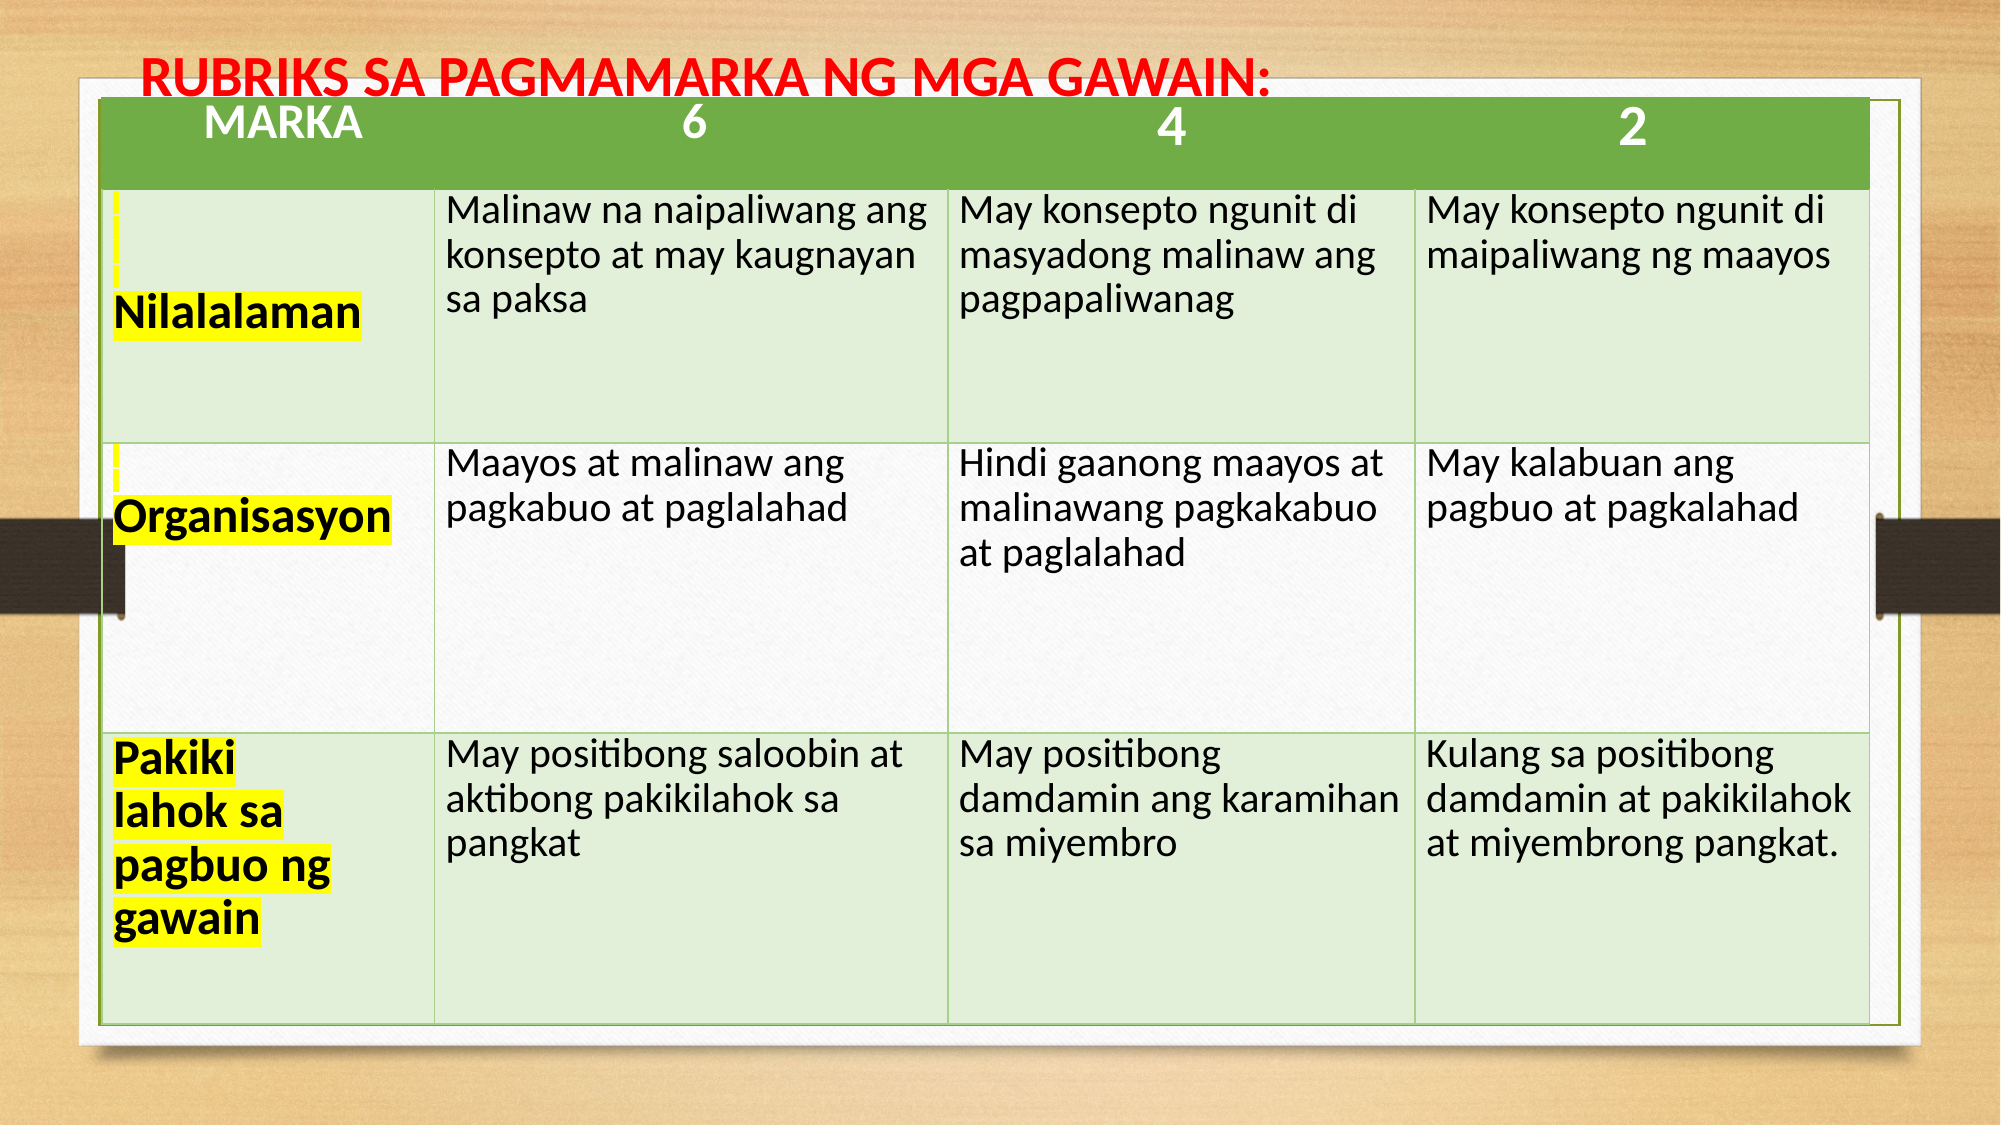

RUBRIKS SA PAGMAMARKA NG MGA GAWAIN:

| MARKA | 6 | 4 | 2 |
| --- | --- | --- | --- |
| Nilalalaman | Malinaw na naipaliwang ang konsepto at may kaugnayan sa paksa | May konsepto ngunit di masyadong malinaw ang pagpapaliwanag | May konsepto ngunit di maipaliwang ng maayos |
| Organisasyon | Maayos at malinaw ang pagkabuo at paglalahad | Hindi gaanong maayos at malinawang pagkakabuo at paglalahad | May kalabuan ang pagbuo at pagkalahad |
| Pakiki lahok sa pagbuo ng gawain | May positibong saloobin at aktibong pakikilahok sa pangkat | May positibong damdamin ang karamihan sa miyembro | Kulang sa positibong damdamin at pakikilahok at miyembrong pangkat. |
#